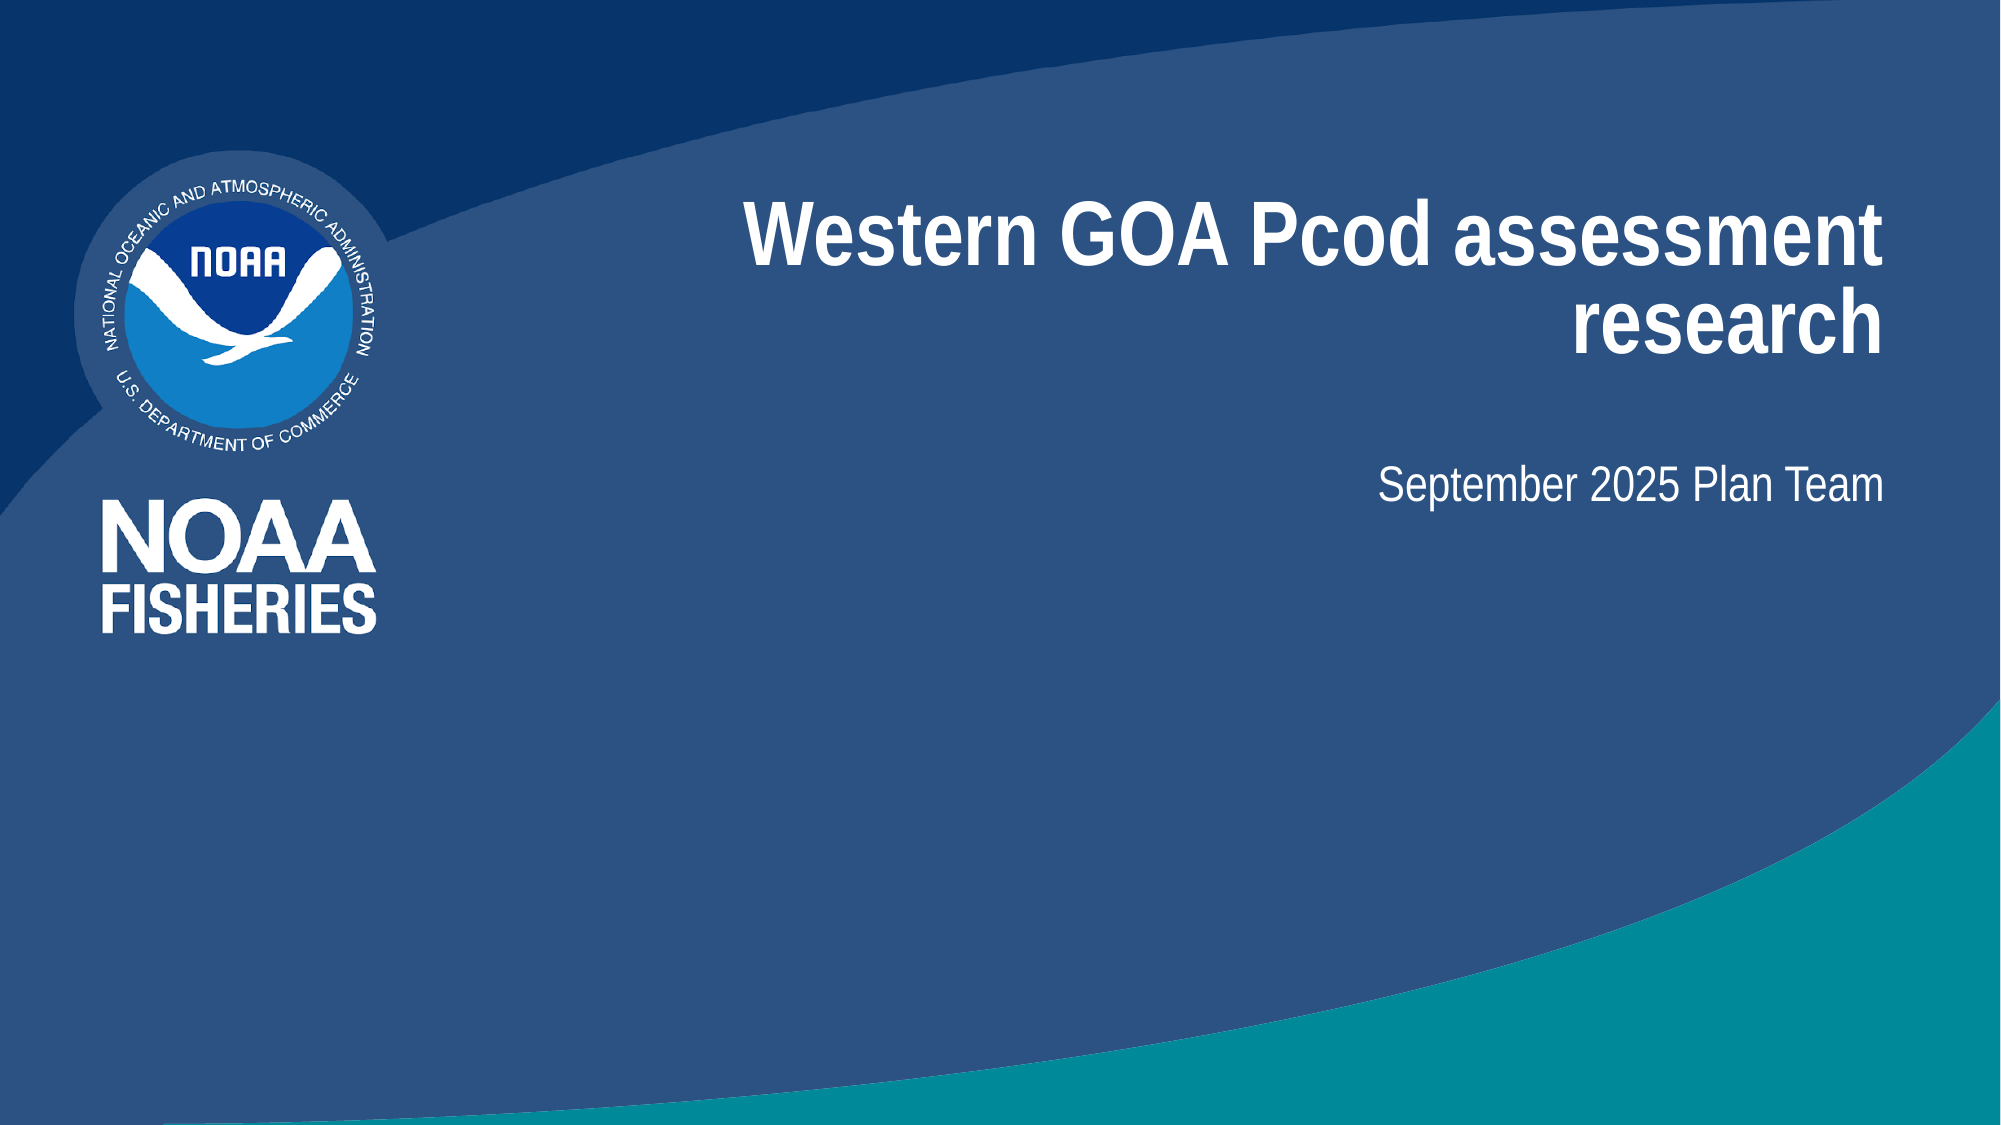

# Western GOA Pcod assessment research
September 2025 Plan Team